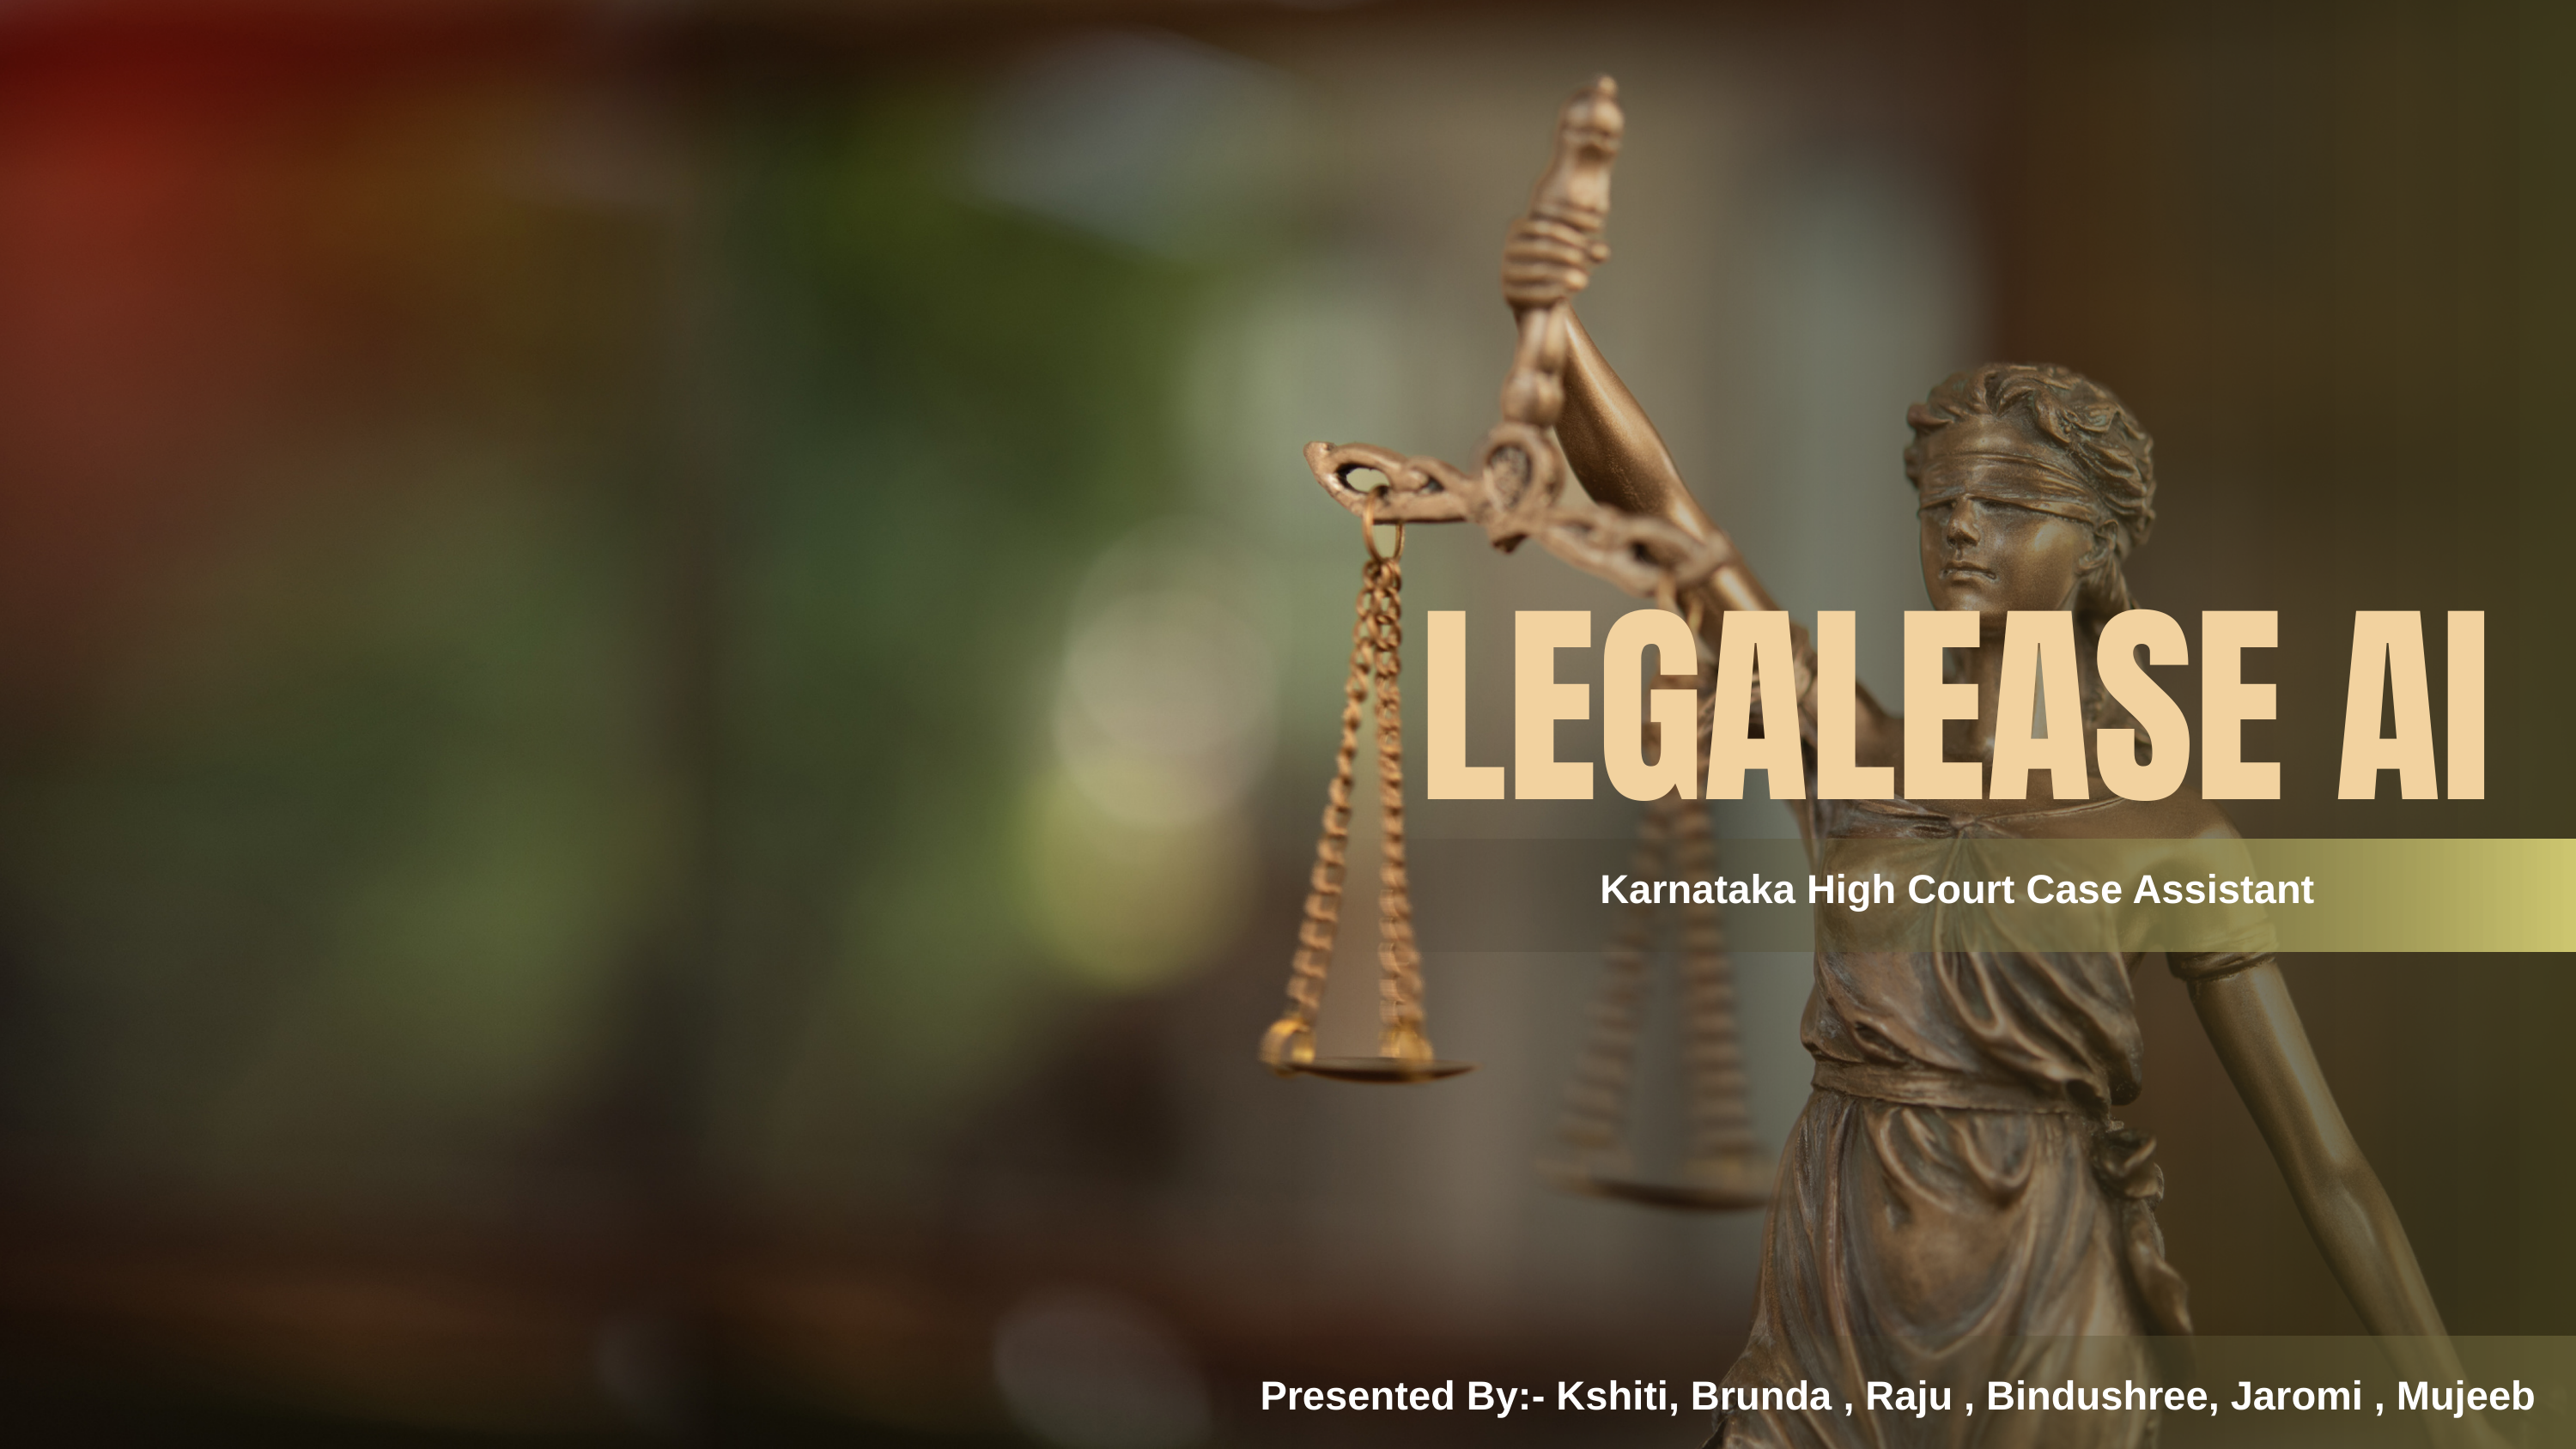

LEGALEASE AI

Karnataka High Court Case Assistant

Presented By:- Kshiti, Brunda , Raju , Bindushree, Jaromi , Mujeeb